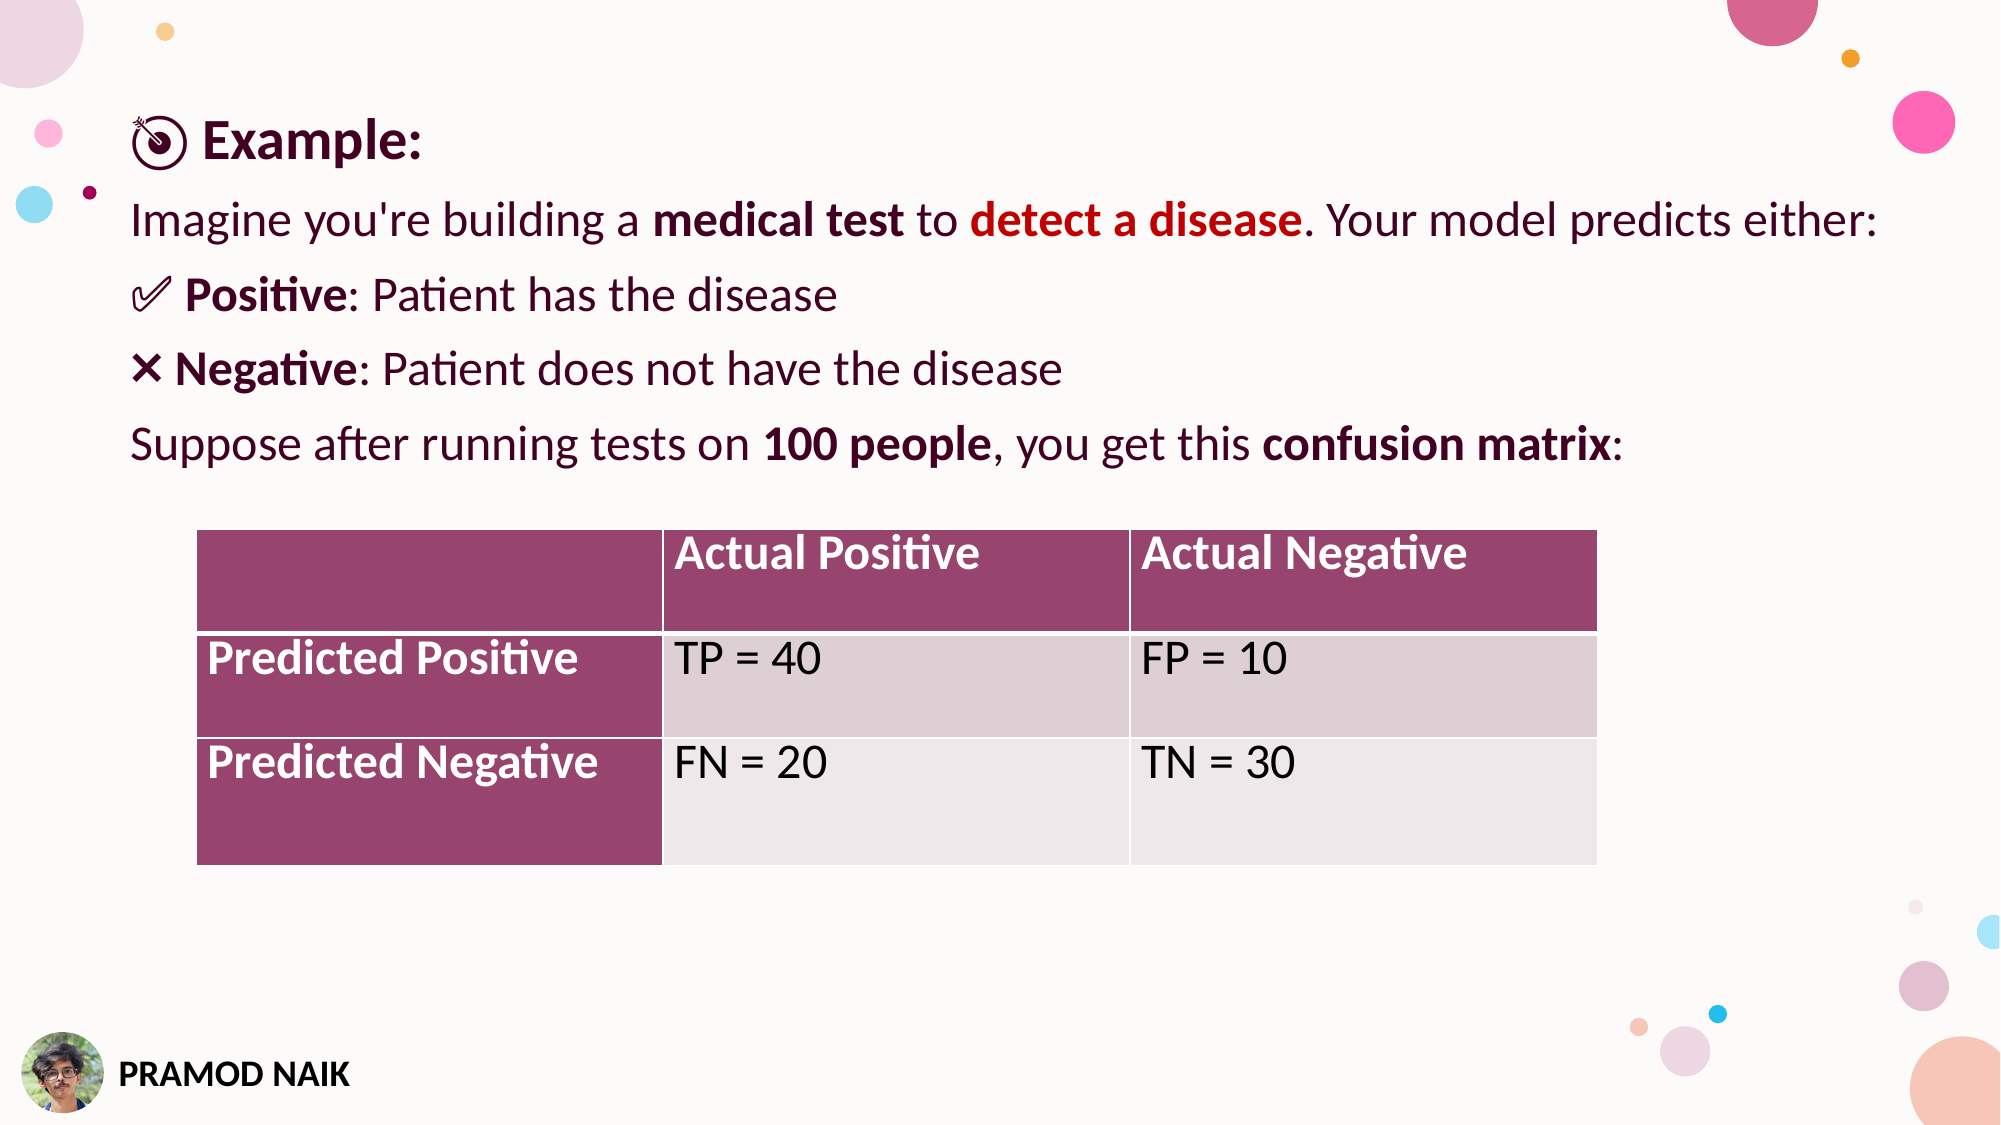

🎯 Example:
Imagine you're building a medical test to detect a disease. Your model predicts either:
✅ Positive: Patient has the disease
❌ Negative: Patient does not have the disease
Suppose after running tests on 100 people, you get this confusion matrix:

|  | Actual Positive | Actual Negative |
| --- | --- | --- |
| Predicted Positive | TP = 40 | FP = 10 |
| Predicted Negative | FN = 20 | TN = 30 |